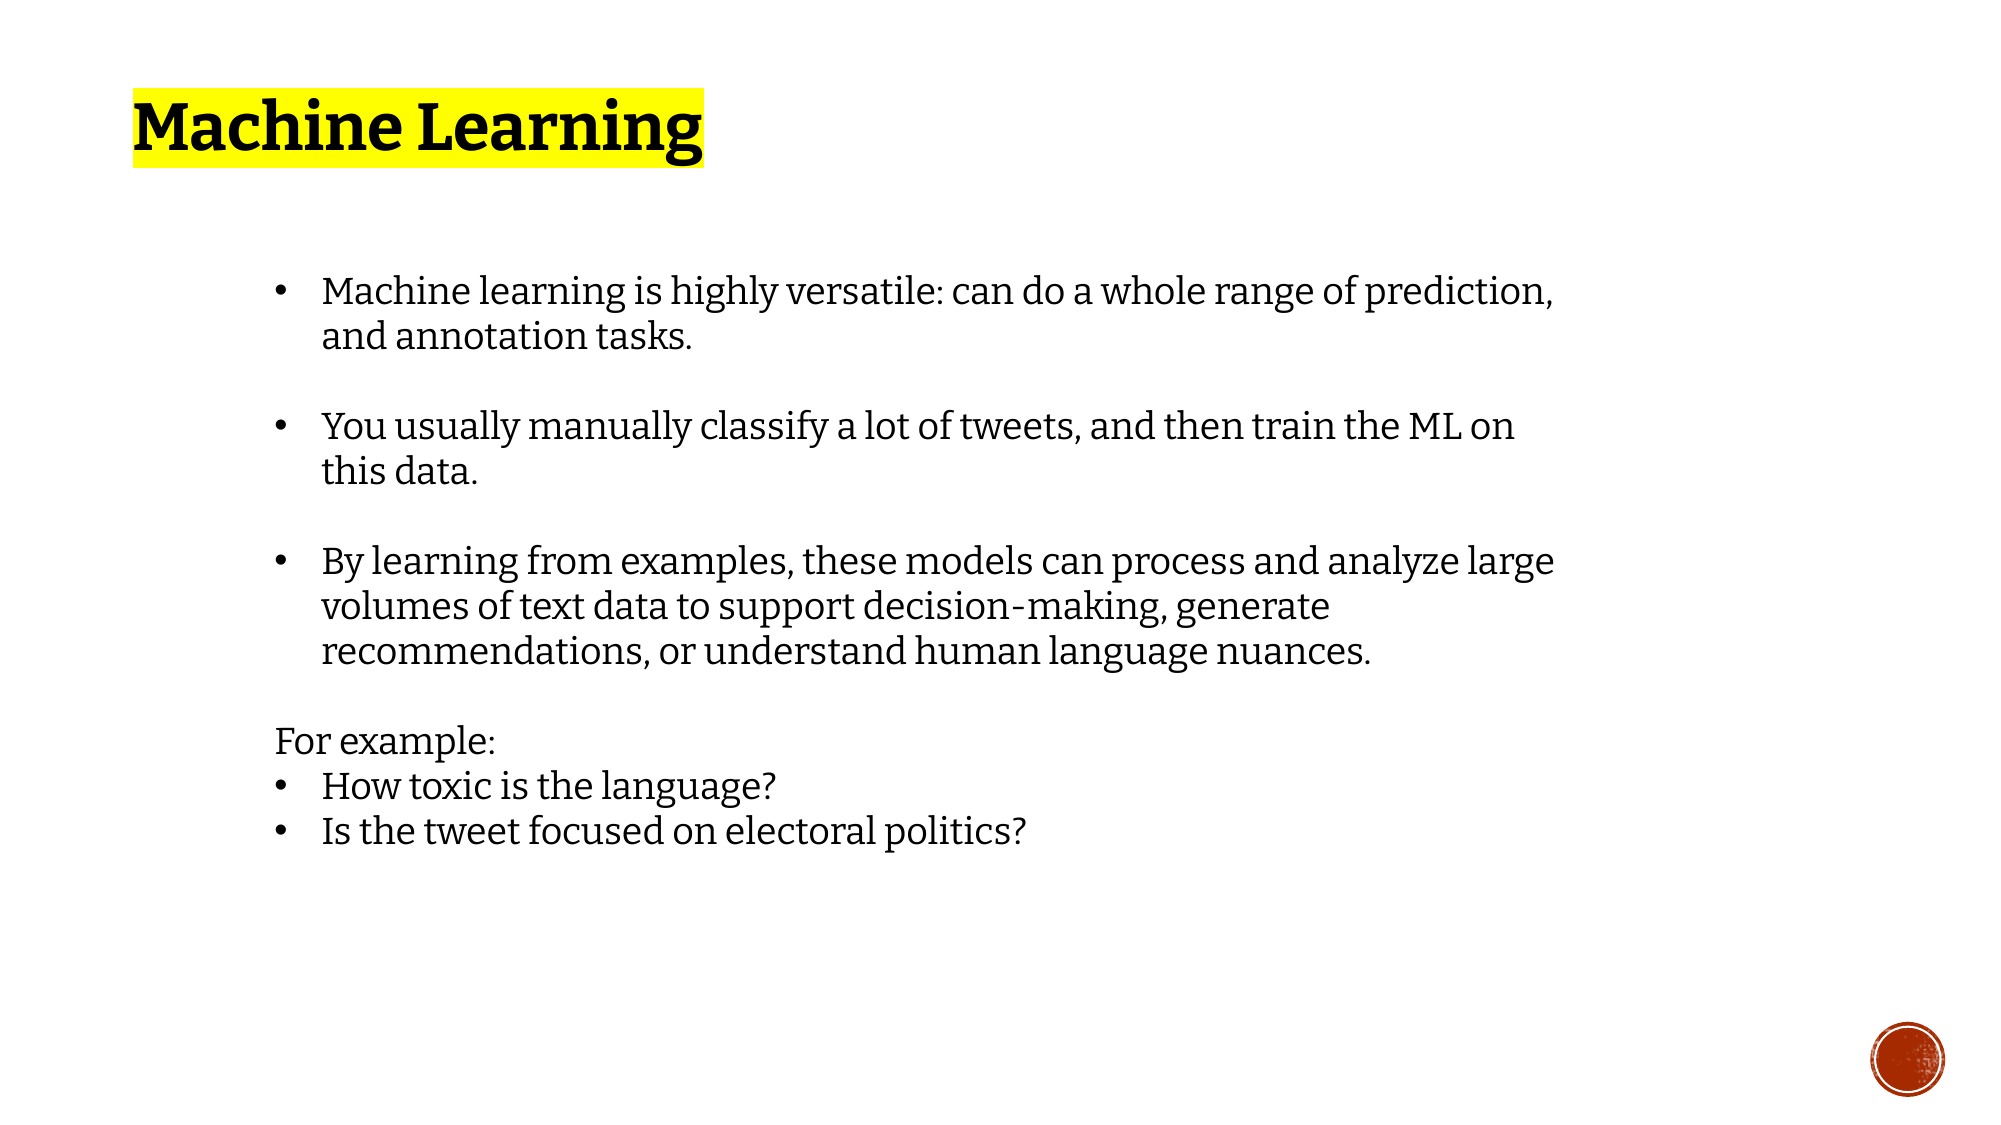

Machine Learning
Machine learning is highly versatile: can do a whole range of prediction, and annotation tasks.

You usually manually classify a lot of tweets, and then train the ML on this data.

By learning from examples, these models can process and analyze large volumes of text data to support decision-making, generate recommendations, or understand human language nuances.

For example:
How toxic is the language?
Is the tweet focused on electoral politics?